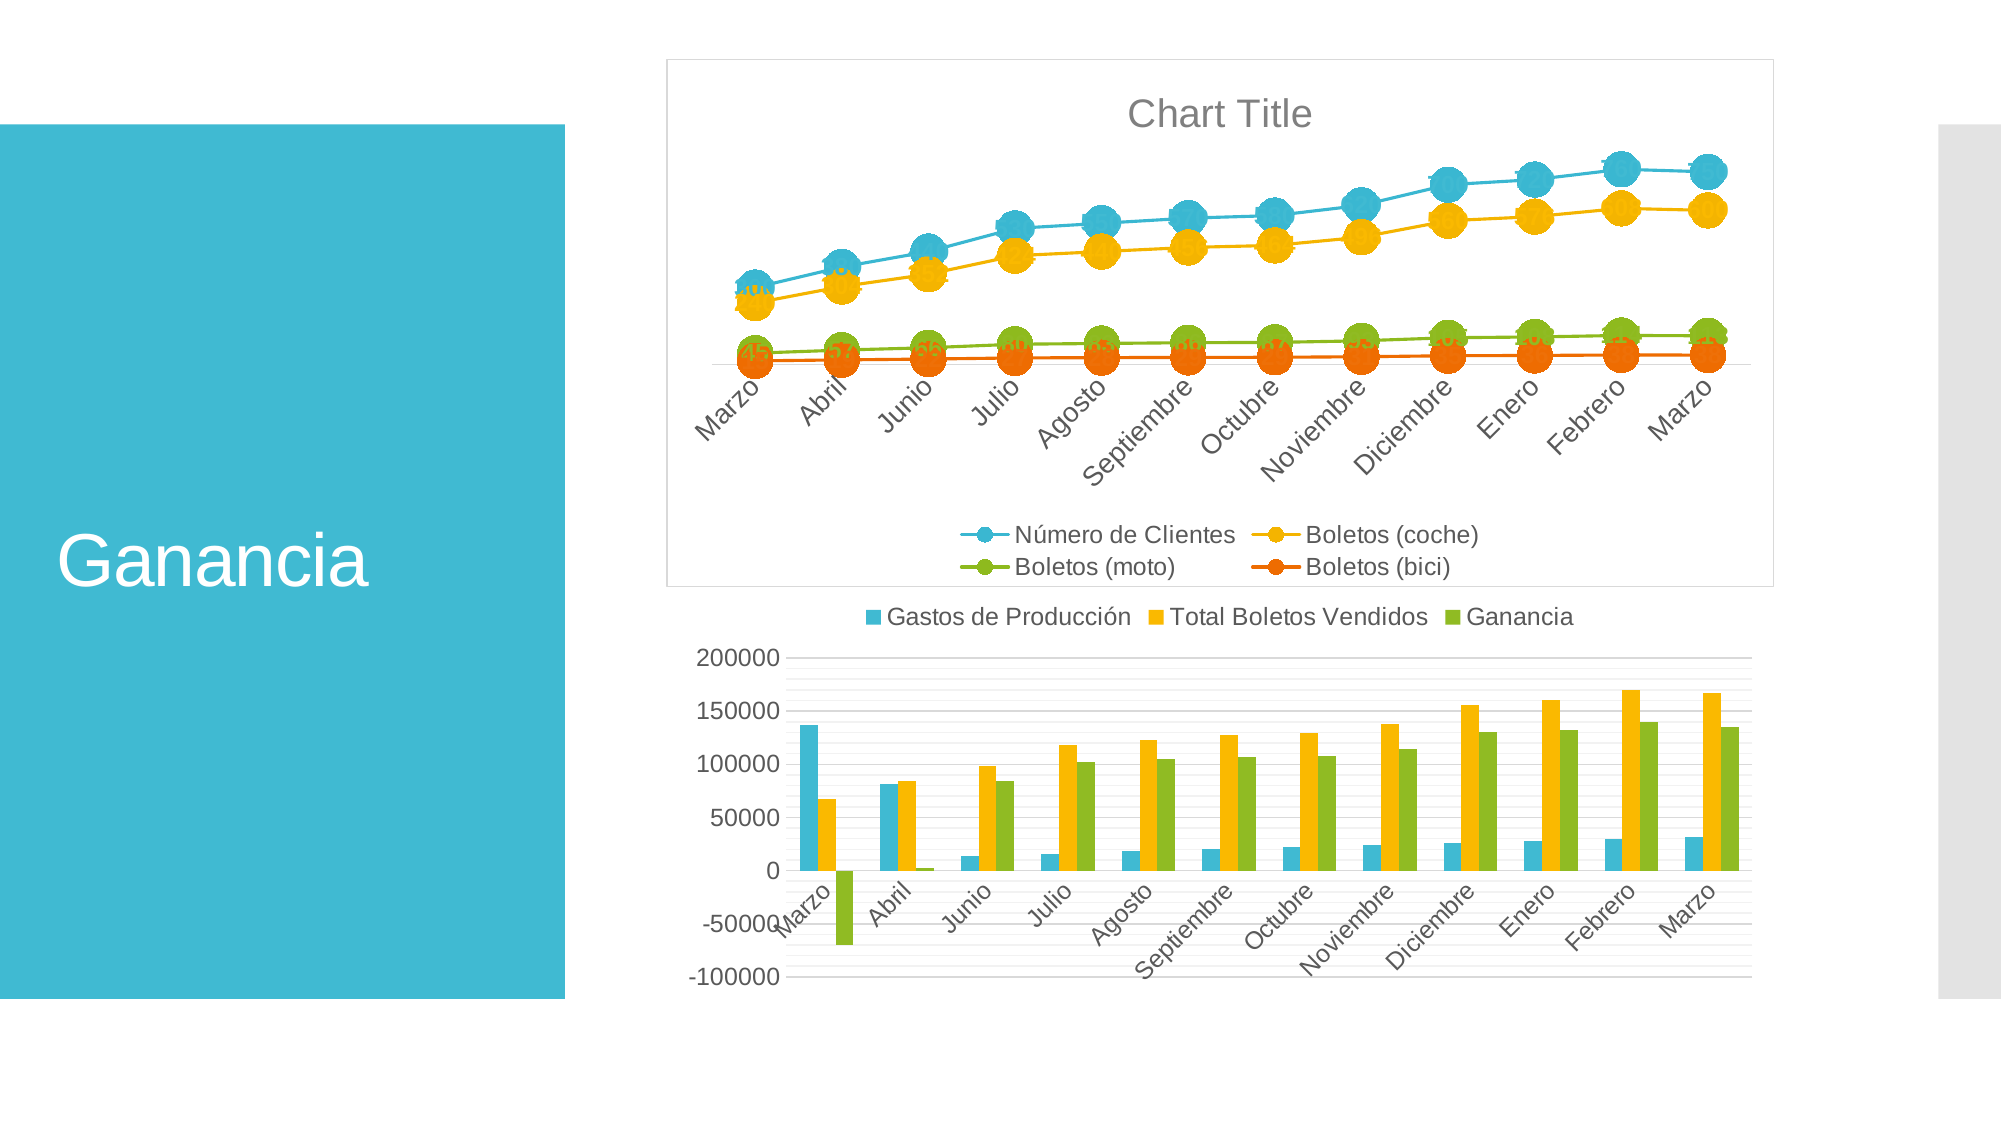

### Chart:

| Category | Número de Clientes | Boletos (coche) | Boletos (moto) | Boletos (bici) |
|---|---|---|---|---|
| Marzo | 300.0 | 240.0 | 45.0 | 15.0 |
| Abril | 380.0 | 304.0 | 57.0 | 19.0 |
| Junio | 440.0 | 352.0 | 66.0 | 22.0 |
| Julio | 530.0 | 424.0 | 79.5 | 26.5 |
| Agosto | 550.0 | 440.0 | 82.5 | 27.5 |
| Septiembre | 570.0 | 456.0 | 85.5 | 28.5 |
| Octubre | 580.0 | 464.0 | 87.0 | 29.0 |
| Noviembre | 620.0 | 496.0 | 93.0 | 31.0 |
| Diciembre | 700.0 | 560.0 | 105.0 | 35.0 |
| Enero | 720.0 | 576.0 | 108.0 | 36.0 |
| Febrero | 760.0 | 608.0 | 114.0 | 38.0 |
| Marzo | 750.0 | 600.0 | 112.5 | 37.5 |
# Ganancia

### Chart

| Category | Gastos de Producción | Total Boletos Vendidos | Ganancia |
|---|---|---|---|
| Marzo | 136780.0 | 66900.0 | -69880.0 |
| Abril | 81880.0 | 84740.0 | 2860.0 |
| Junio | 14000.0 | 98120.0 | 84120.0 |
| Julio | 16000.0 | 118190.0 | 102190.0 |
| Agosto | 18000.0 | 122650.0 | 104650.0 |
| Septiembre | 20000.0 | 127110.0 | 107110.0 |
| Octubre | 22000.0 | 129340.0 | 107340.0 |
| Noviembre | 24000.0 | 138260.0 | 114260.0 |
| Diciembre | 26000.0 | 156100.0 | 130100.0 |
| Enero | 28000.0 | 160560.0 | 132560.0 |
| Febrero | 30000.0 | 169480.0 | 139480.0 |
| Marzo | 32000.0 | 167250.0 | 135250.0 |